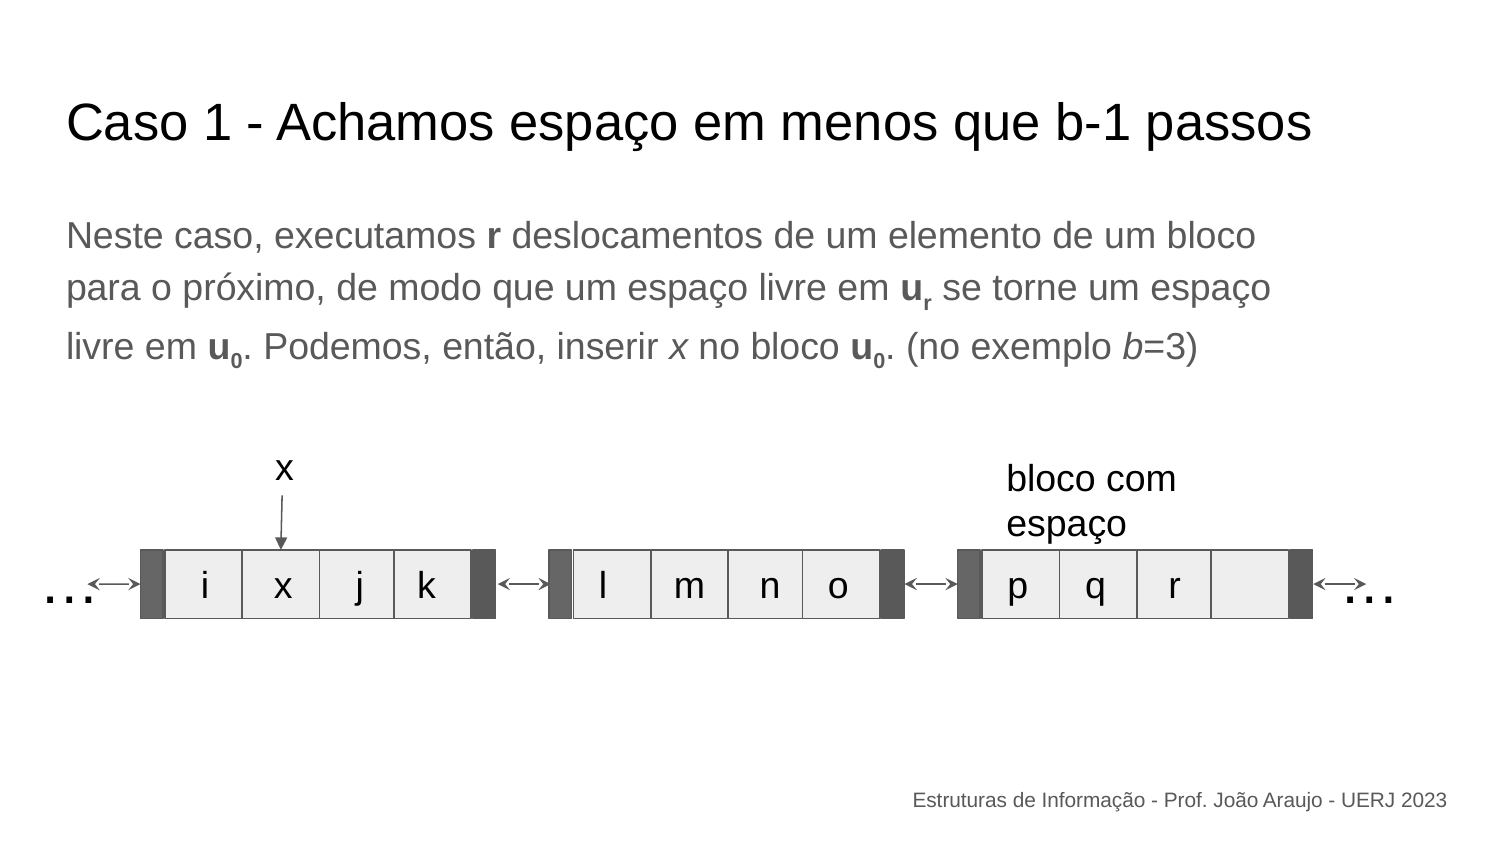

# Caso 1 - Achamos espaço em menos que b-1 passos
Neste caso, executamos r deslocamentos de um elemento de um bloco para o próximo, de modo que um espaço livre em ur se torne um espaço livre em u0. Podemos, então, inserir x no bloco u0. (no exemplo b=3)
x
bloco com espaço
…
…

  i
  x
  j
 k

 l
 m
  n
 o

 p
 q
  r